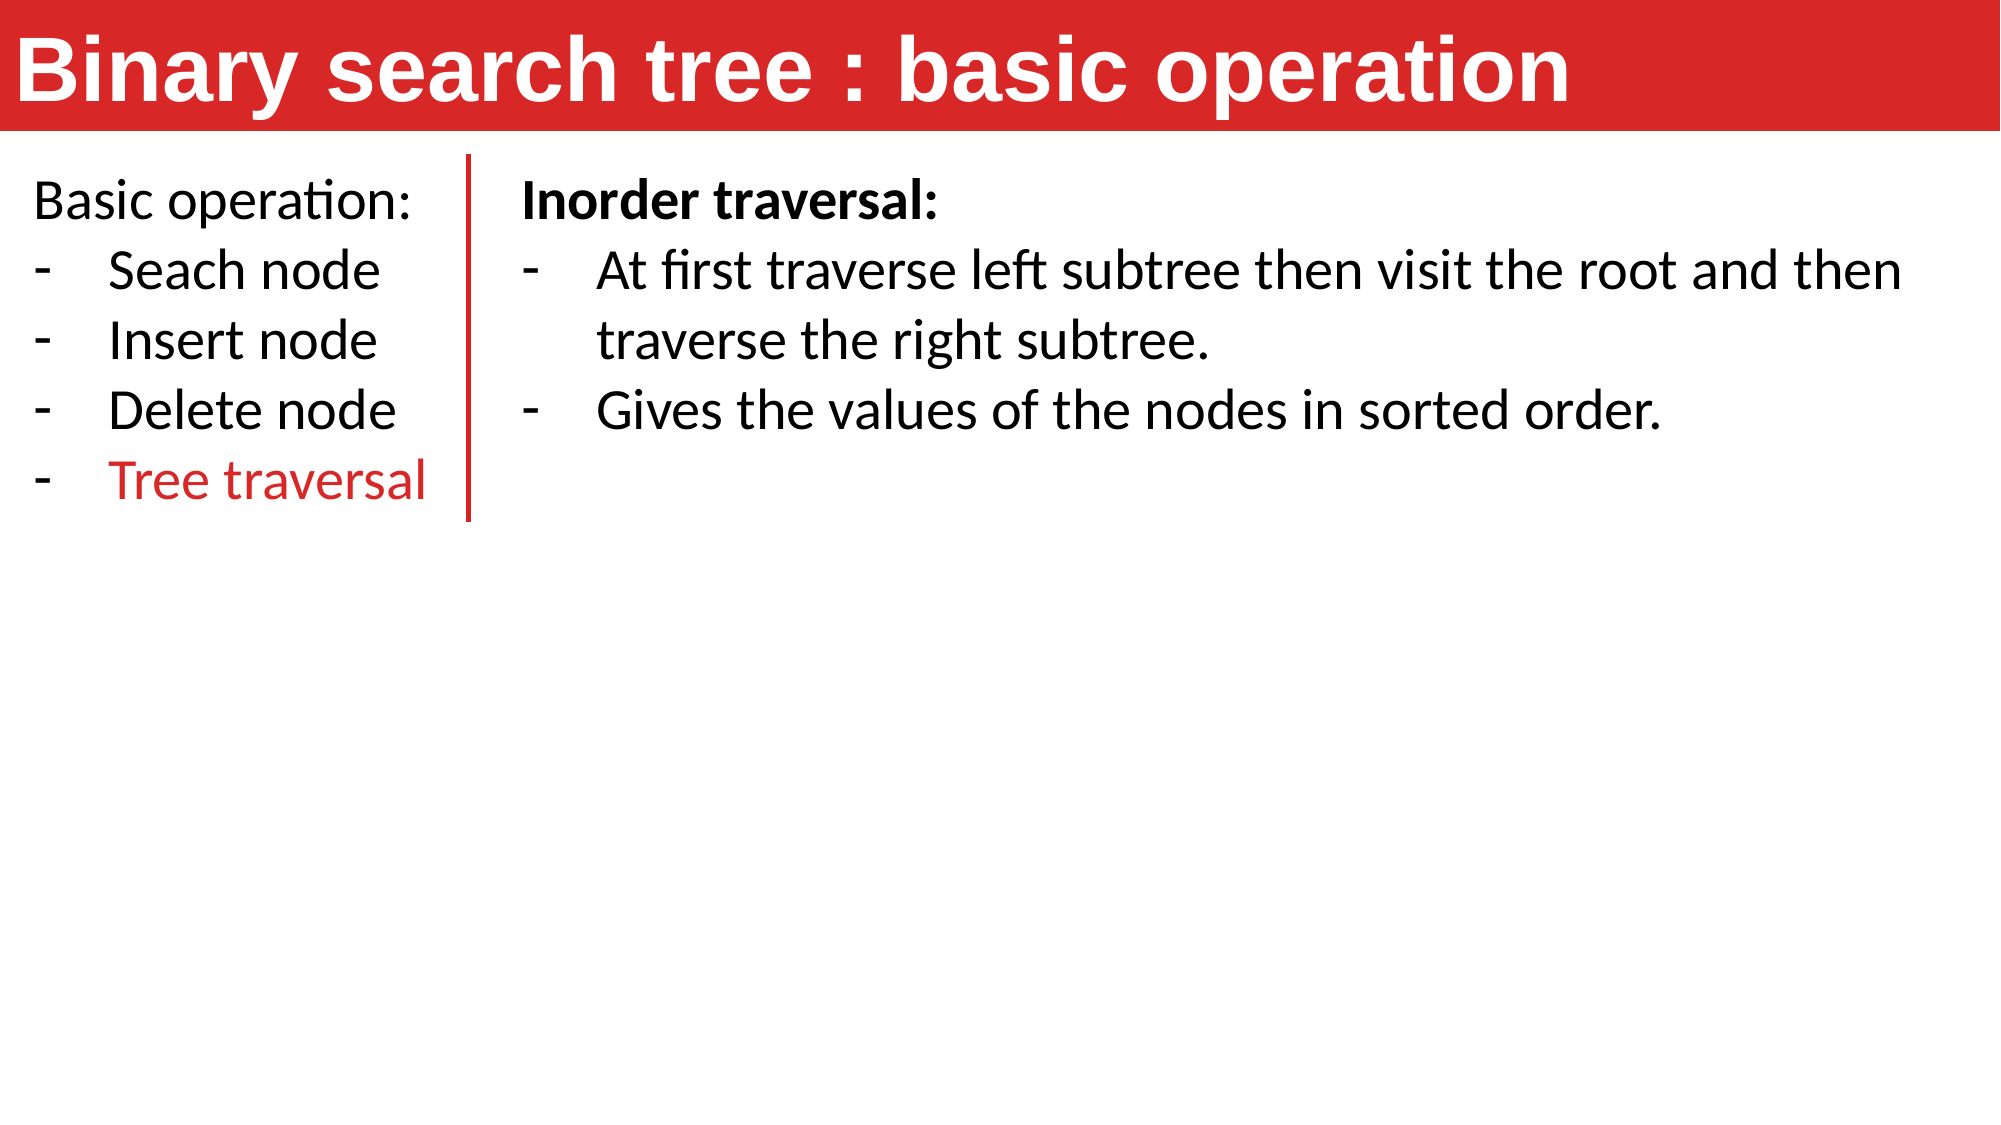

Binary search tree : basic operation
Basic operation:
Seach node
Insert node
Delete node
Tree traversal
Inorder traversal:
At first traverse left subtree then visit the root and then traverse the right subtree.
Gives the values of the nodes in sorted order.